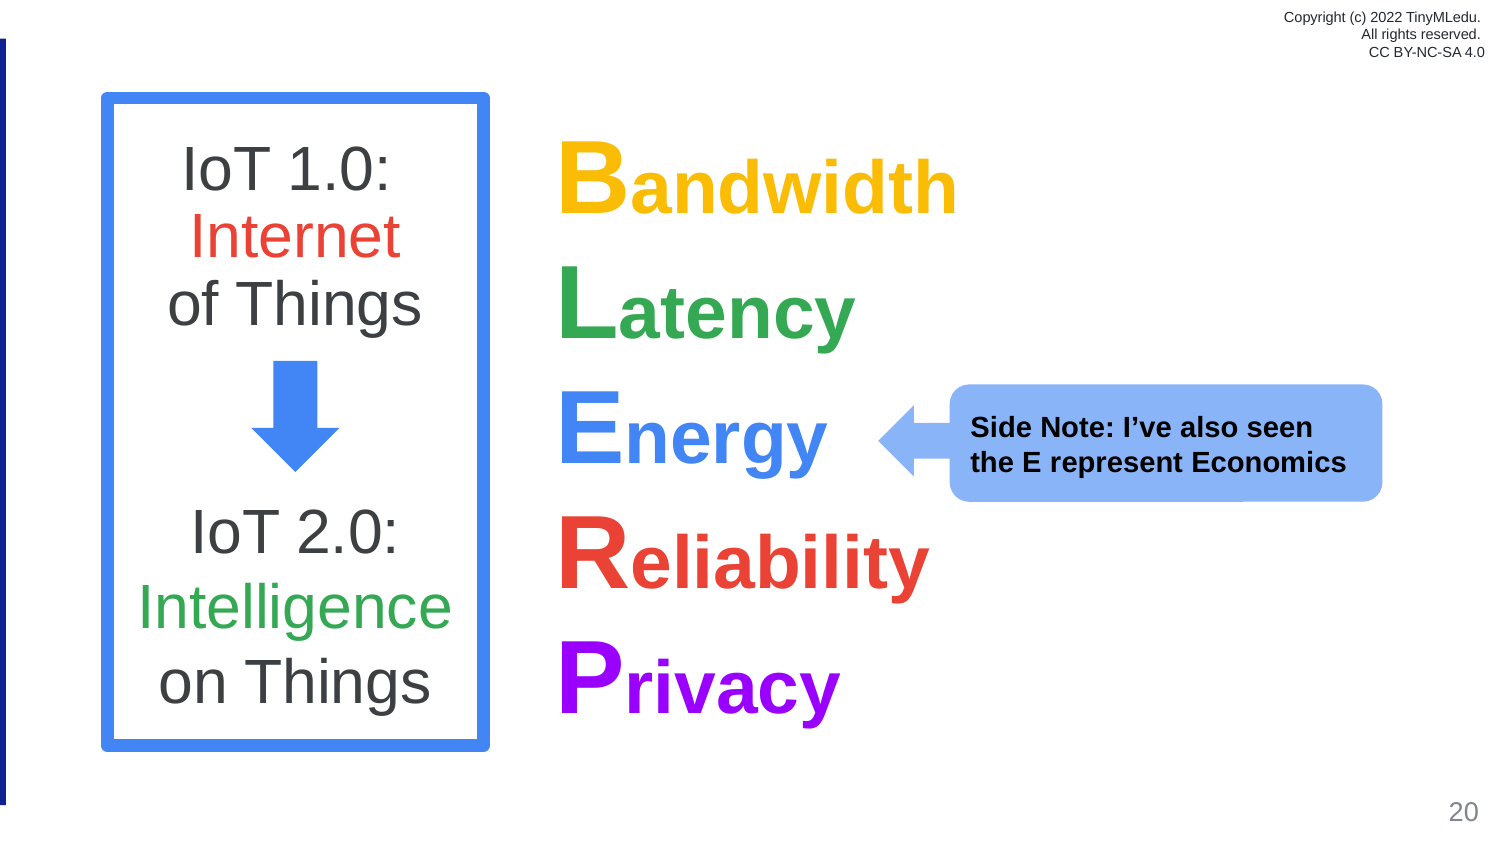

IoT 1.0:
Internet
of Things
Bandwidth
Latency
Energy
Reliability
Privacy

Side Note: I’ve also seen the E represent Economics

IoT 2.0: Intelligence on Things
20